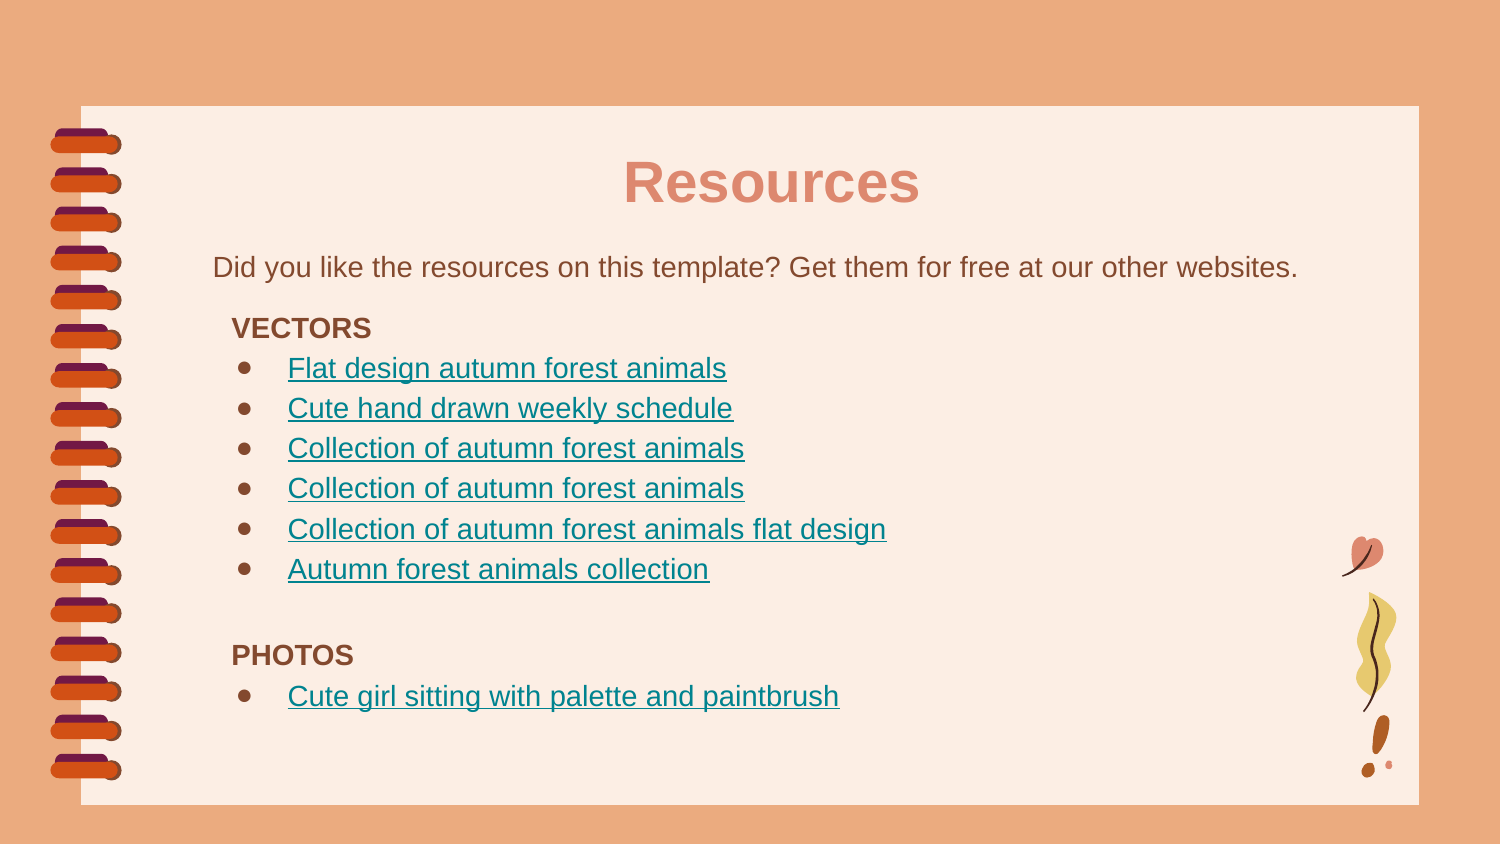

# Resources
Did you like the resources on this template? Get them for free at our other websites.
VECTORS
Flat design autumn forest animals
Cute hand drawn weekly schedule
Collection of autumn forest animals
Collection of autumn forest animals
Collection of autumn forest animals flat design
Autumn forest animals collection

PHOTOS
Cute girl sitting with palette and paintbrush